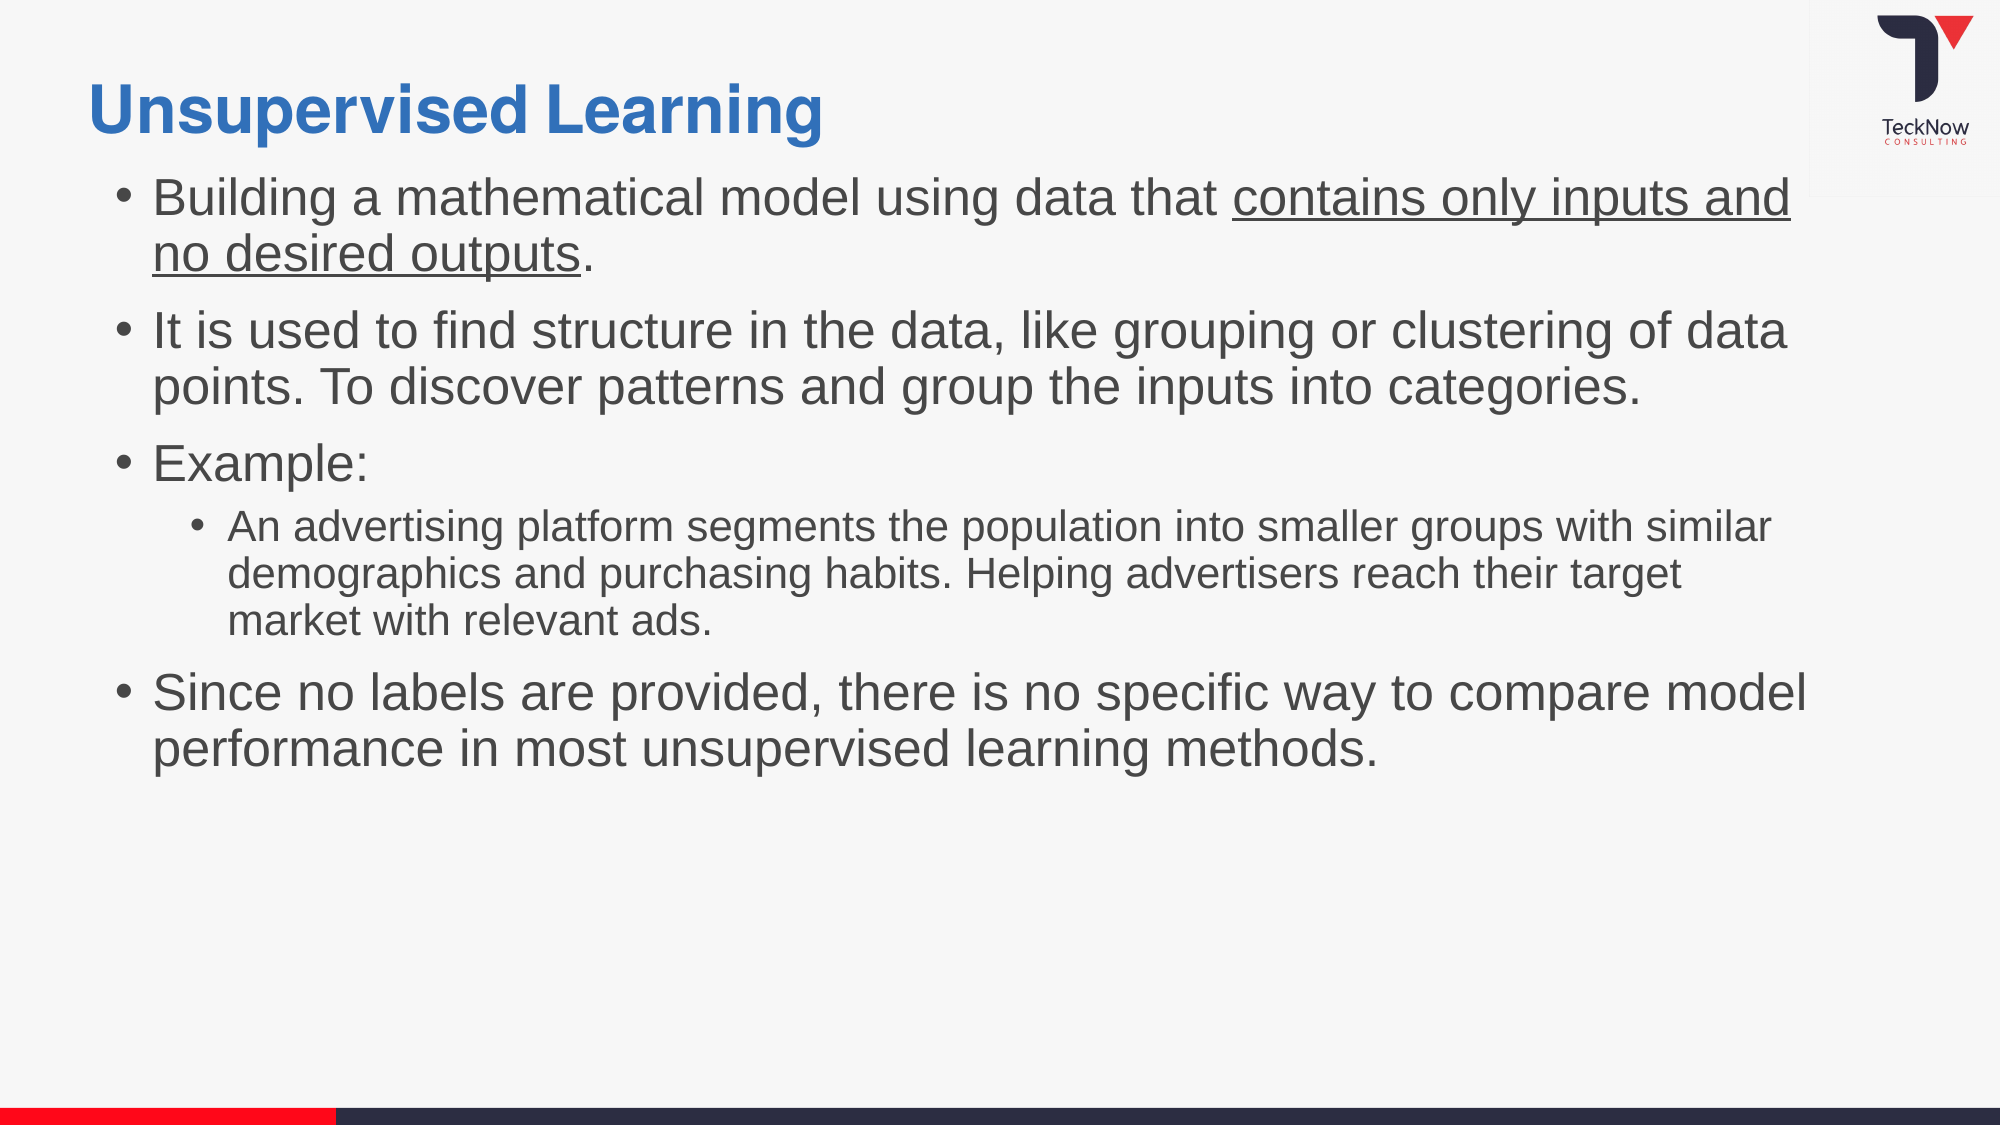

# Unsupervised Learning
Building a mathematical model using data that contains only inputs and no desired outputs.
It is used to find structure in the data, like grouping or clustering of data points. To discover patterns and group the inputs into categories.
Example:
An advertising platform segments the population into smaller groups with similar demographics and purchasing habits. Helping advertisers reach their target market with relevant ads.
Since no labels are provided, there is no specific way to compare model performance in most unsupervised learning methods.